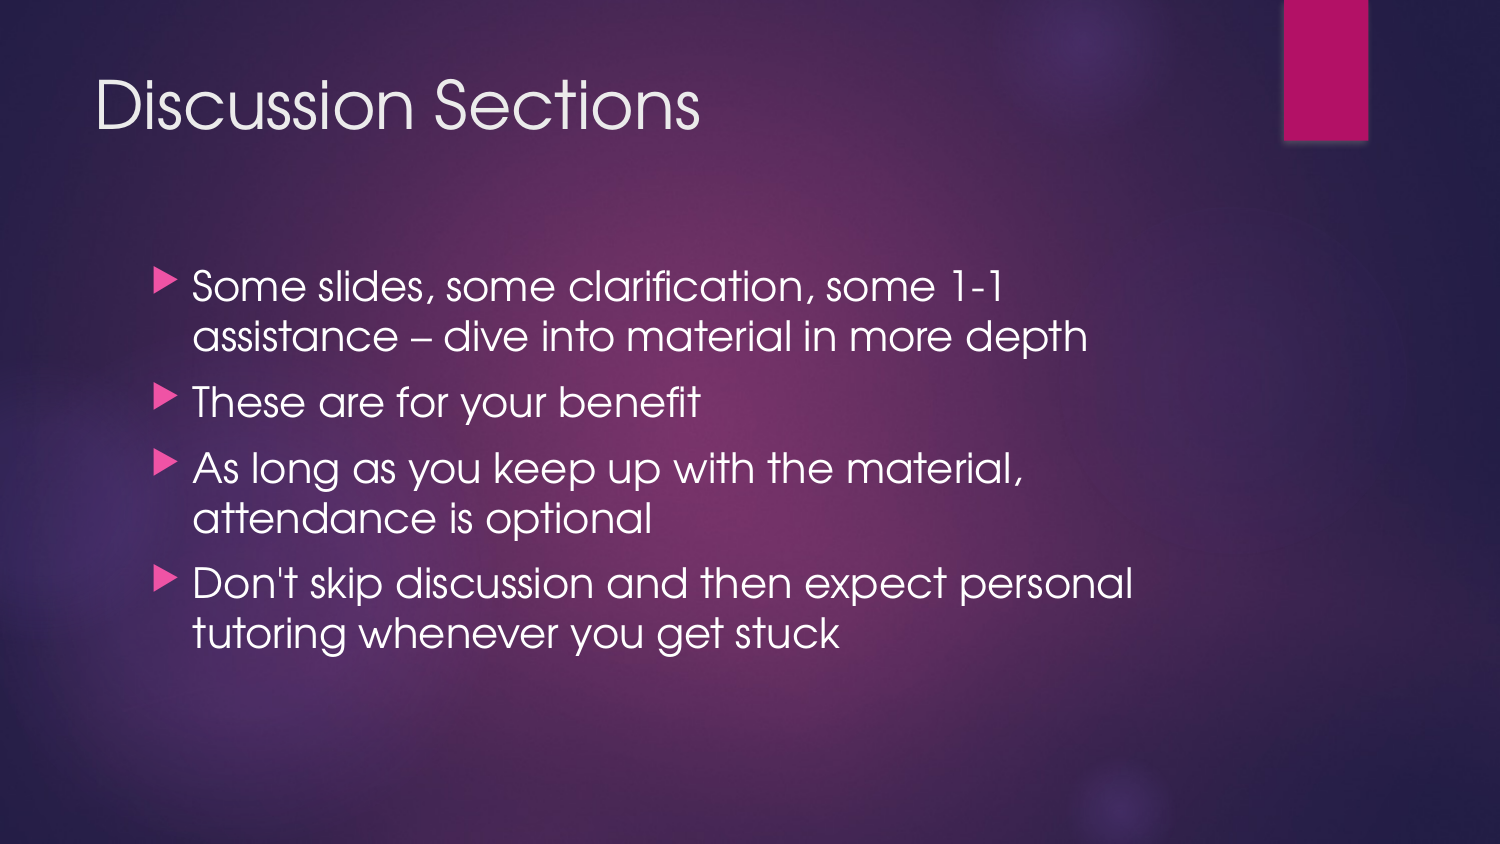

# Discussion Sections
Some slides, some clarification, some 1-1 assistance – dive into material in more depth
These are for your benefit
As long as you keep up with the material, attendance is optional
Don't skip discussion and then expect personal tutoring whenever you get stuck